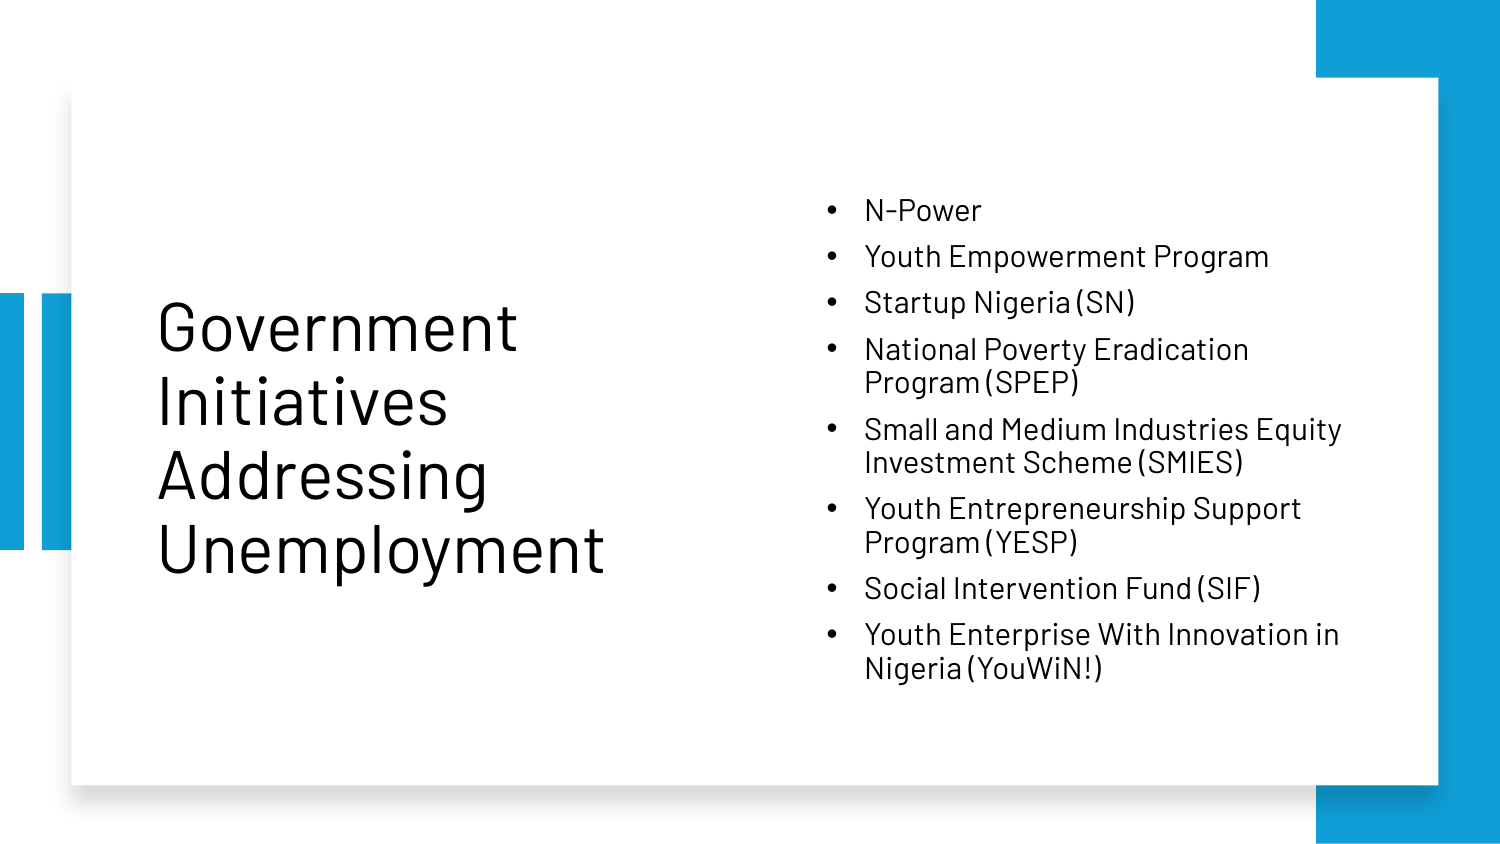

# Government Initiatives Addressing Unemployment
N-Power
Youth Empowerment Program
Startup Nigeria (SN)
National Poverty Eradication Program (SPEP)
Small and Medium Industries Equity Investment Scheme (SMIES)
Youth Entrepreneurship Support Program (YESP)
Social Intervention Fund (SIF)
Youth Enterprise With Innovation in Nigeria (YouWiN!)